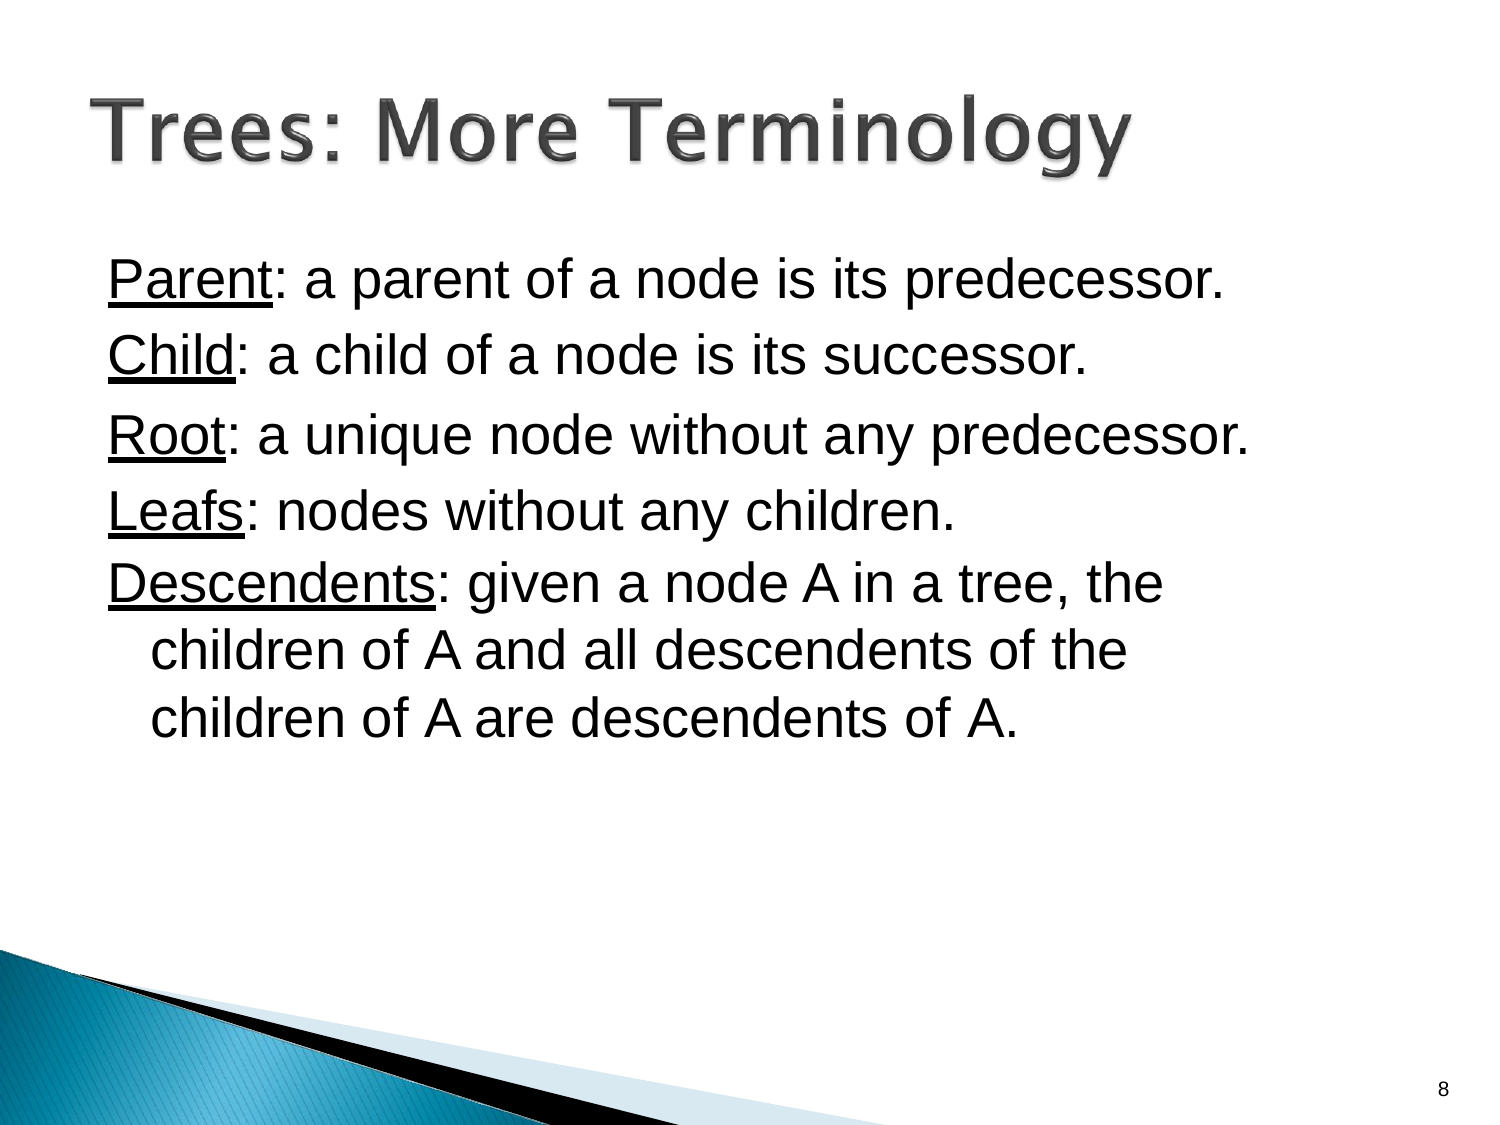

Parent: a parent of a node is its predecessor.
Child: a child of a node is its successor.
Root: a unique node without any predecessor.  Leafs: nodes without any children.
Descendents: given a node A in a tree, the  children of A and all descendents of the  children of A are descendents of A.
8